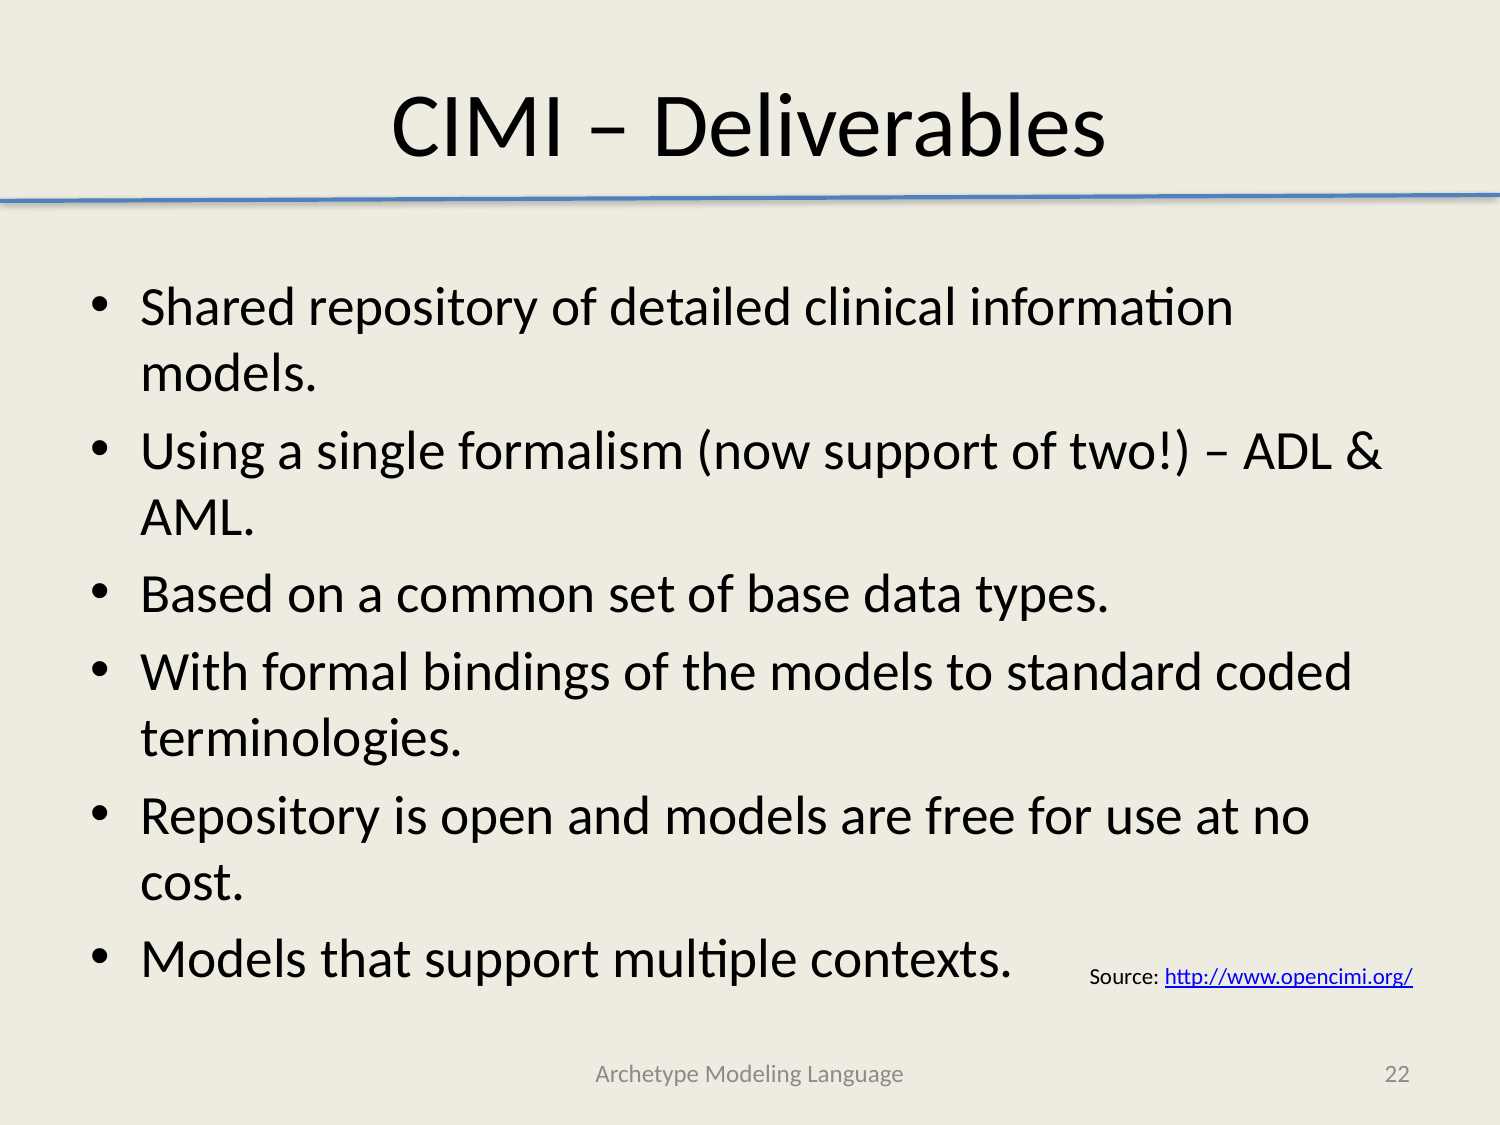

# CIMI – Deliverables
Shared repository of detailed clinical information models.
Using a single formalism (now support of two!) – ADL & AML.
Based on a common set of base data types.
With formal bindings of the models to standard coded terminologies.
Repository is open and models are free for use at no cost.
Models that support multiple contexts.

Source: http://www.opencimi.org/

Archetype Modeling Language
22